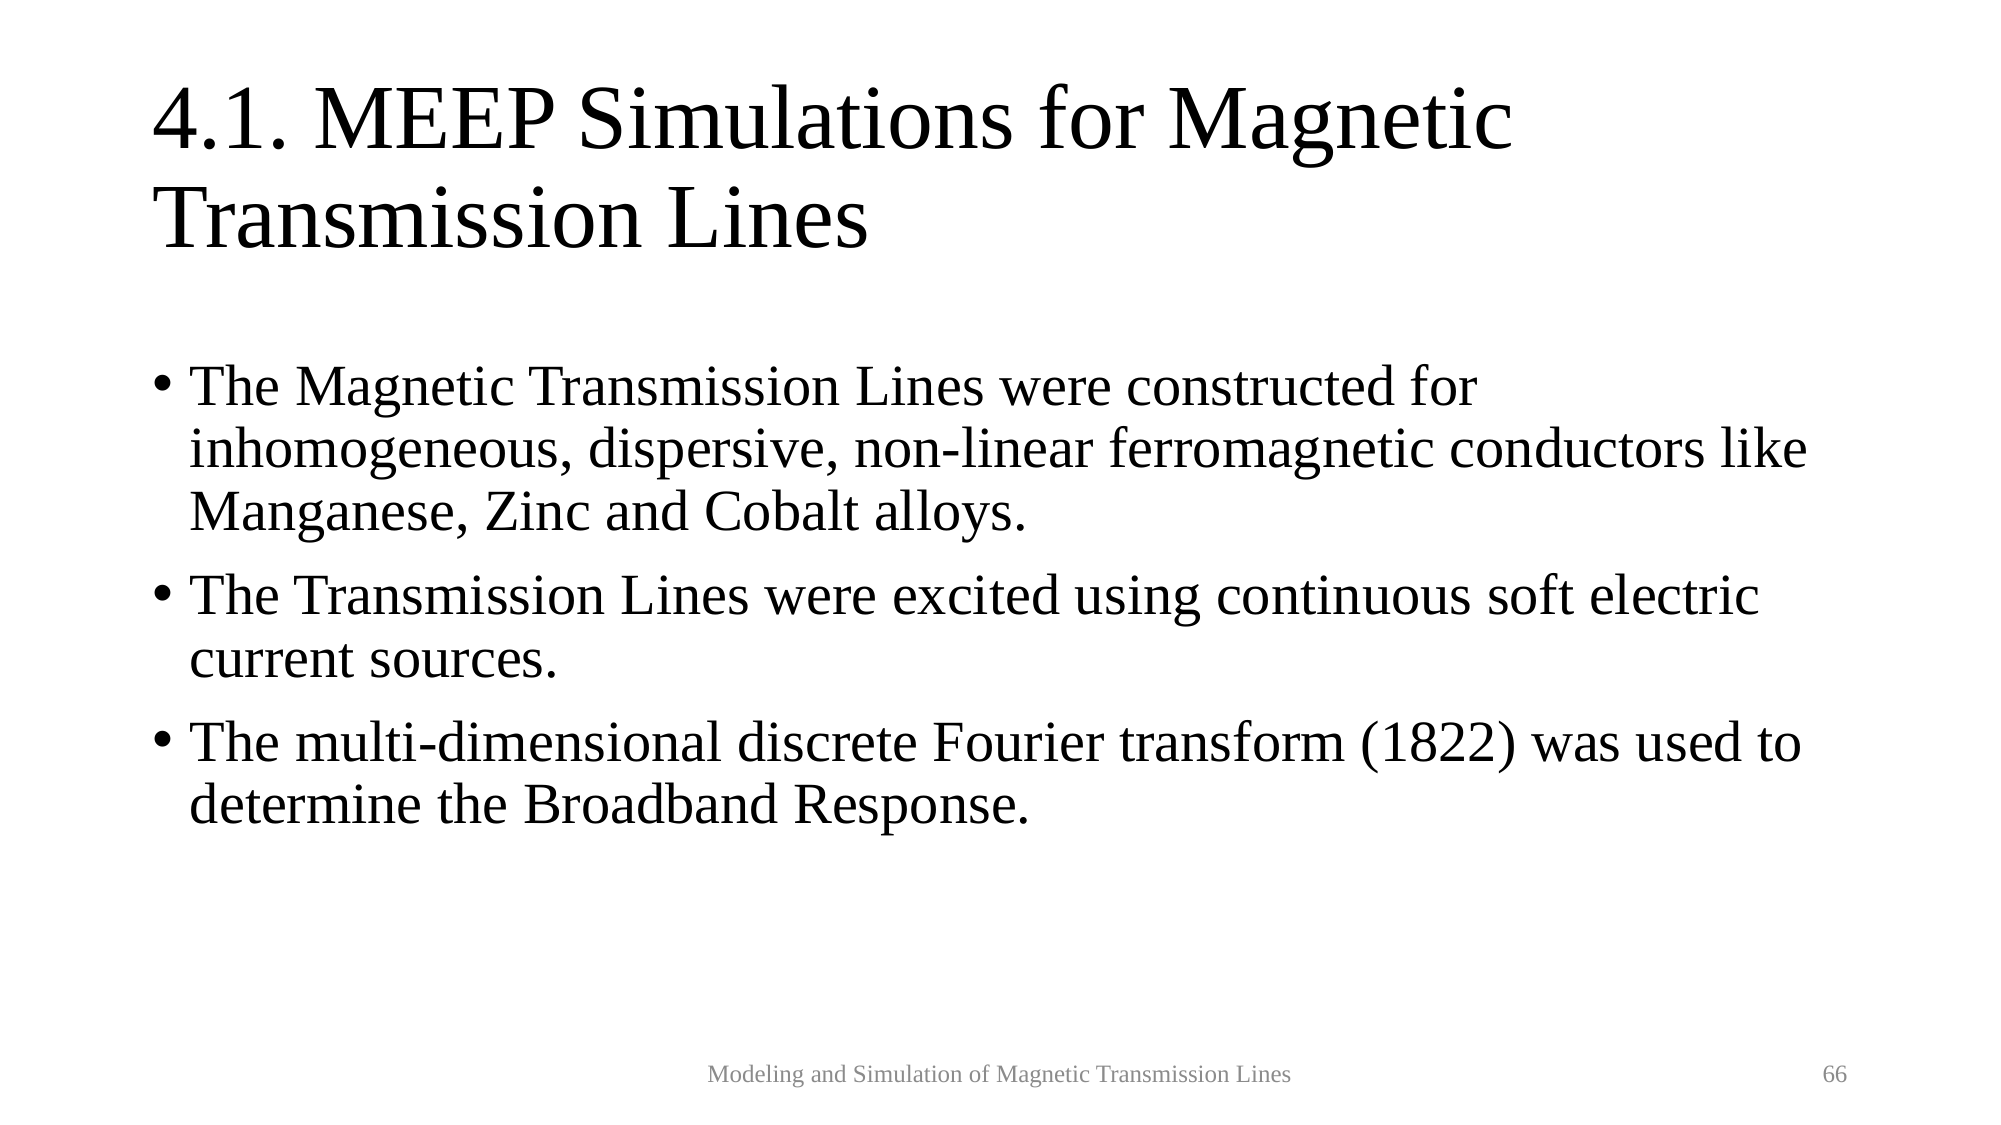

# 4.1. MEEP Simulations for Magnetic Transmission Lines
The Magnetic Transmission Lines were constructed for inhomogeneous, dispersive, non-linear ferromagnetic conductors like Manganese, Zinc and Cobalt alloys.
The Transmission Lines were excited using continuous soft electric current sources.
The multi-dimensional discrete Fourier transform (1822) was used to determine the Broadband Response.
Modeling and Simulation of Magnetic Transmission Lines
66